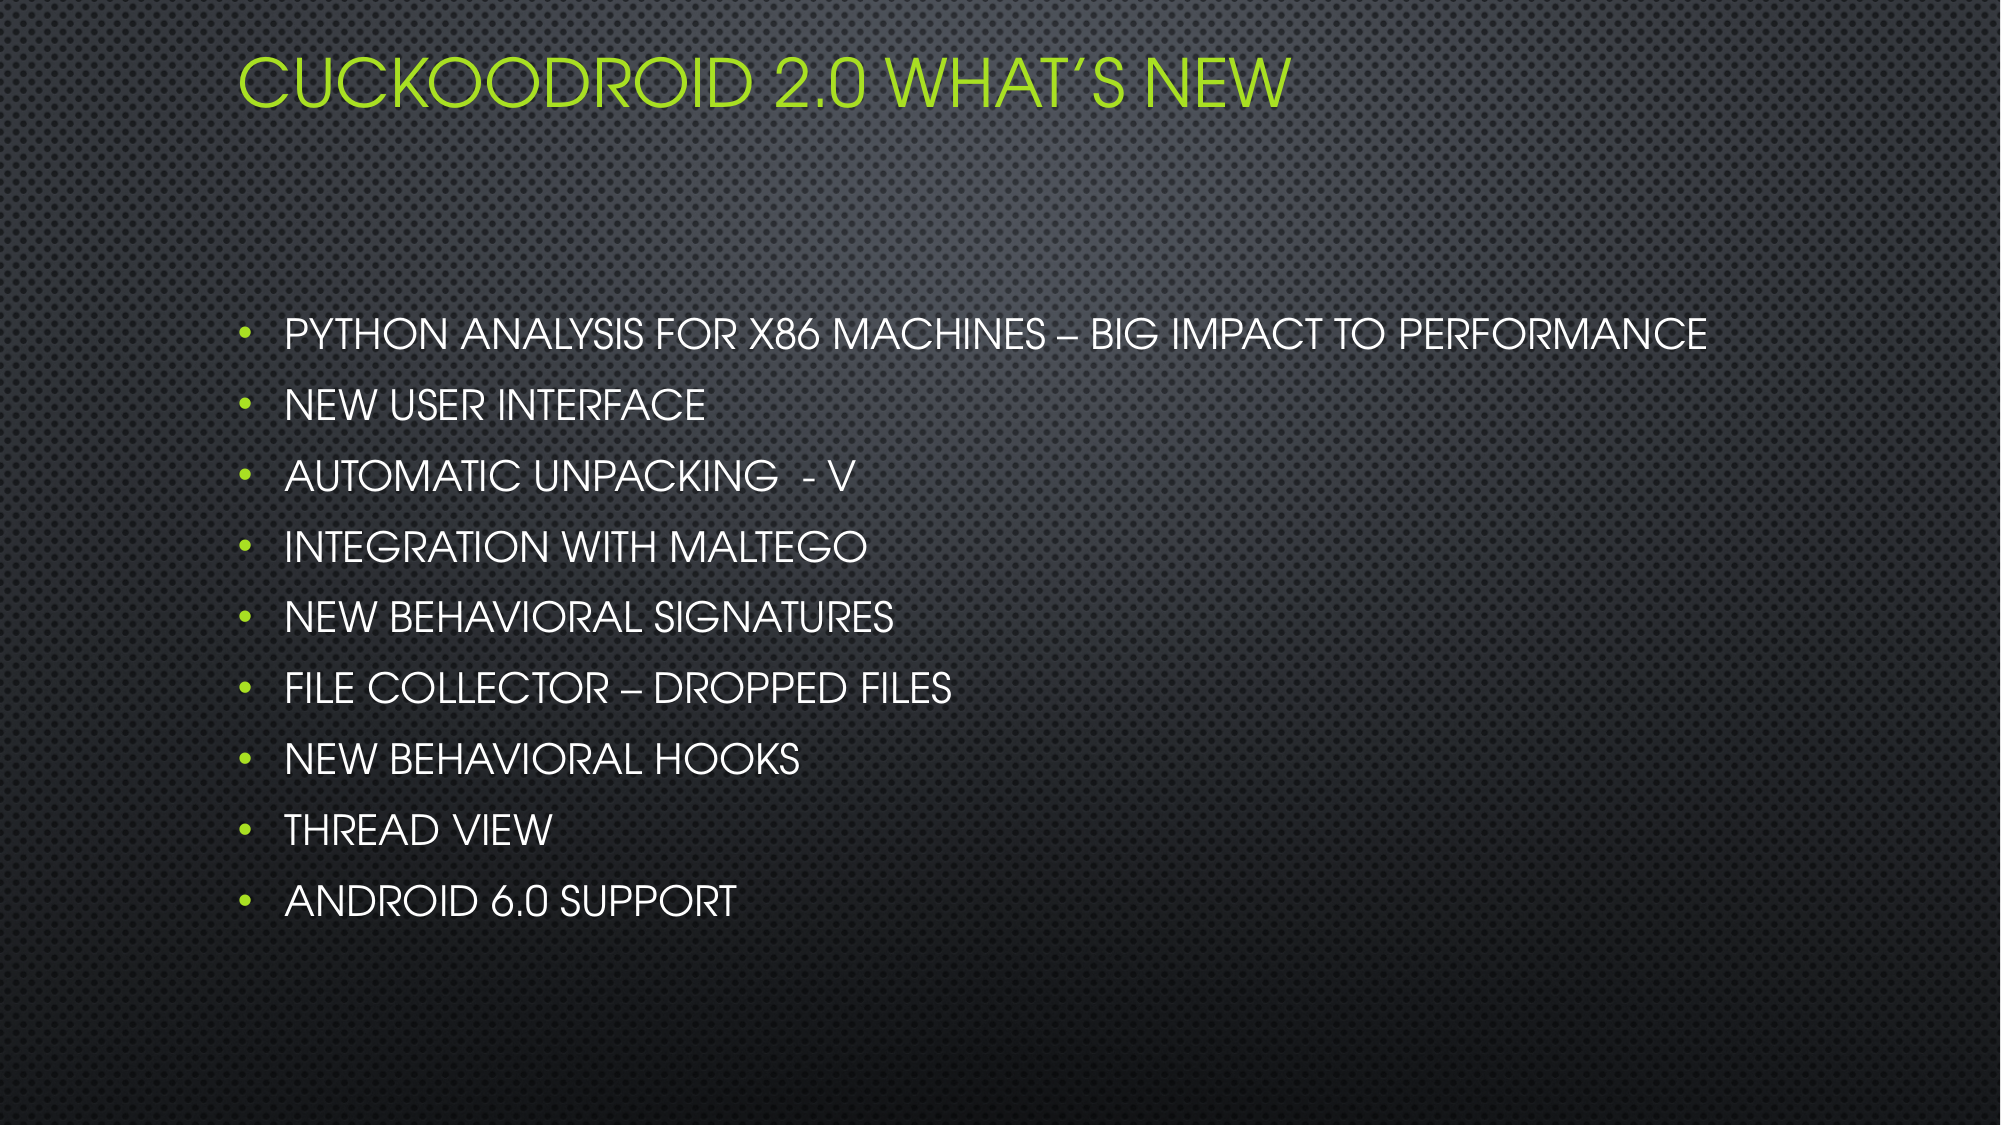

# CuckooDroid 2.0 What’s New
Python analysis for x86 machines – Big impact to performance
New User Interface
Automatic unpacking  - V
Integration with Maltego
New Behavioral Signatures
File collector – Dropped files
New Behavioral Hooks
Thread view
Android 6.0 support